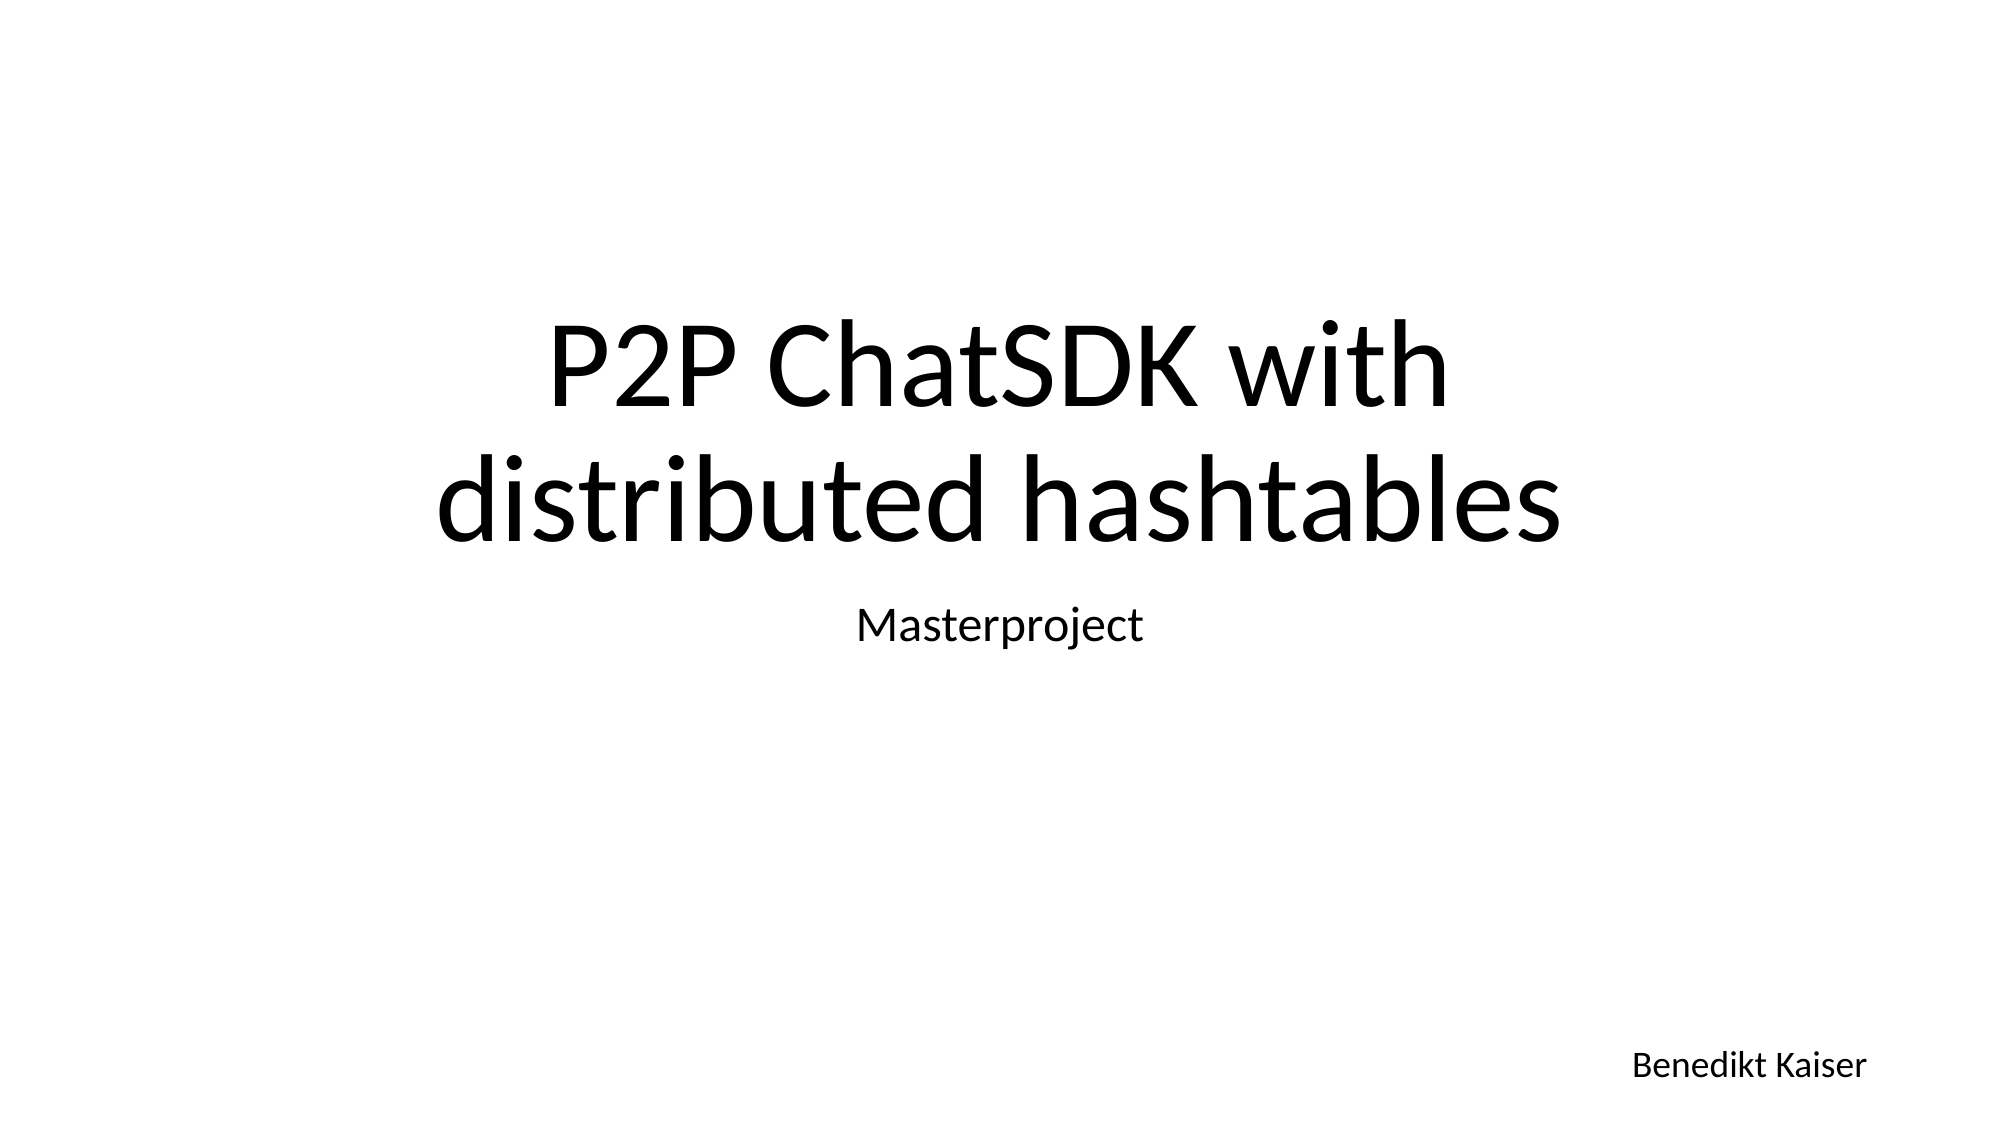

# P2P ChatSDK with distributed hashtables
Masterproject
Benedikt Kaiser